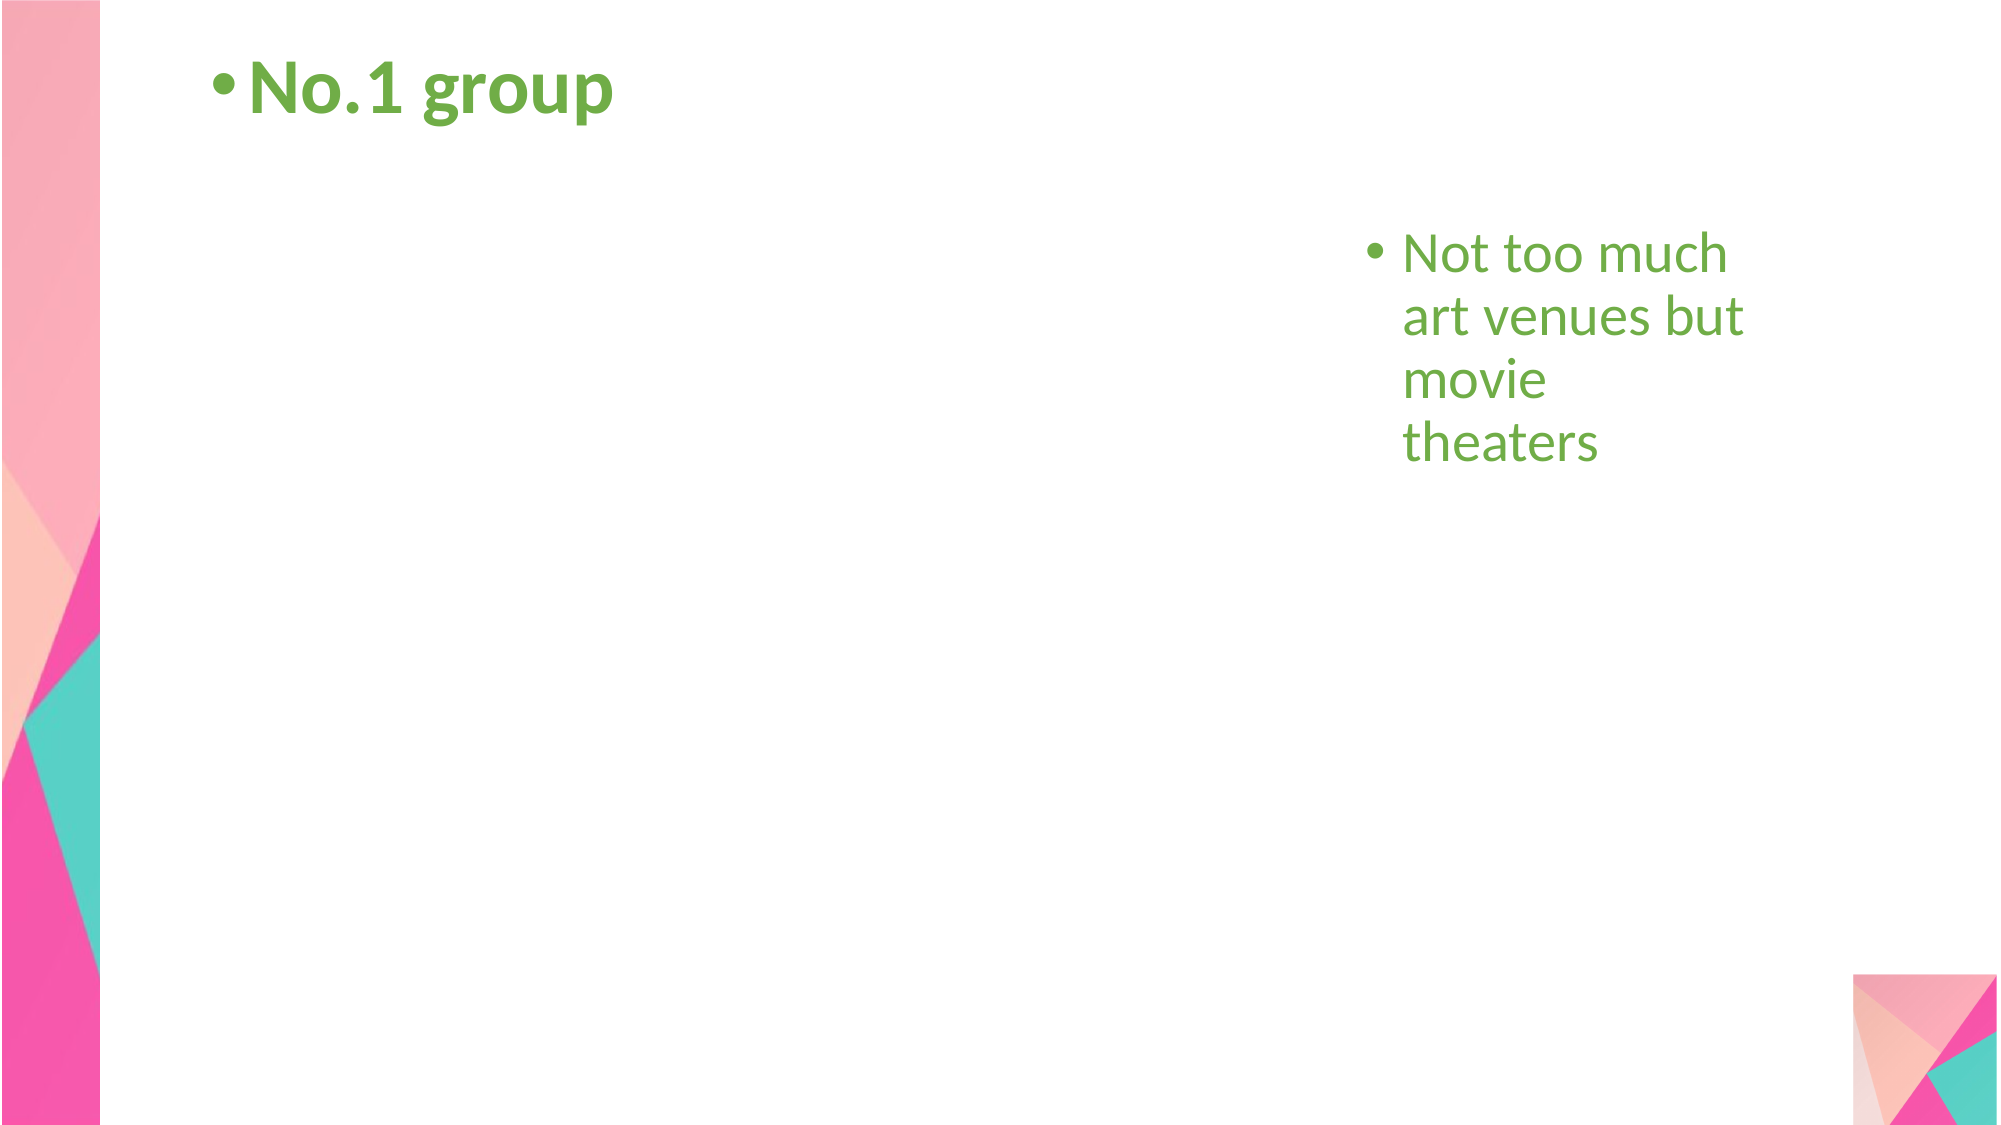

No.1 group

Not too much art venues but movie theaters